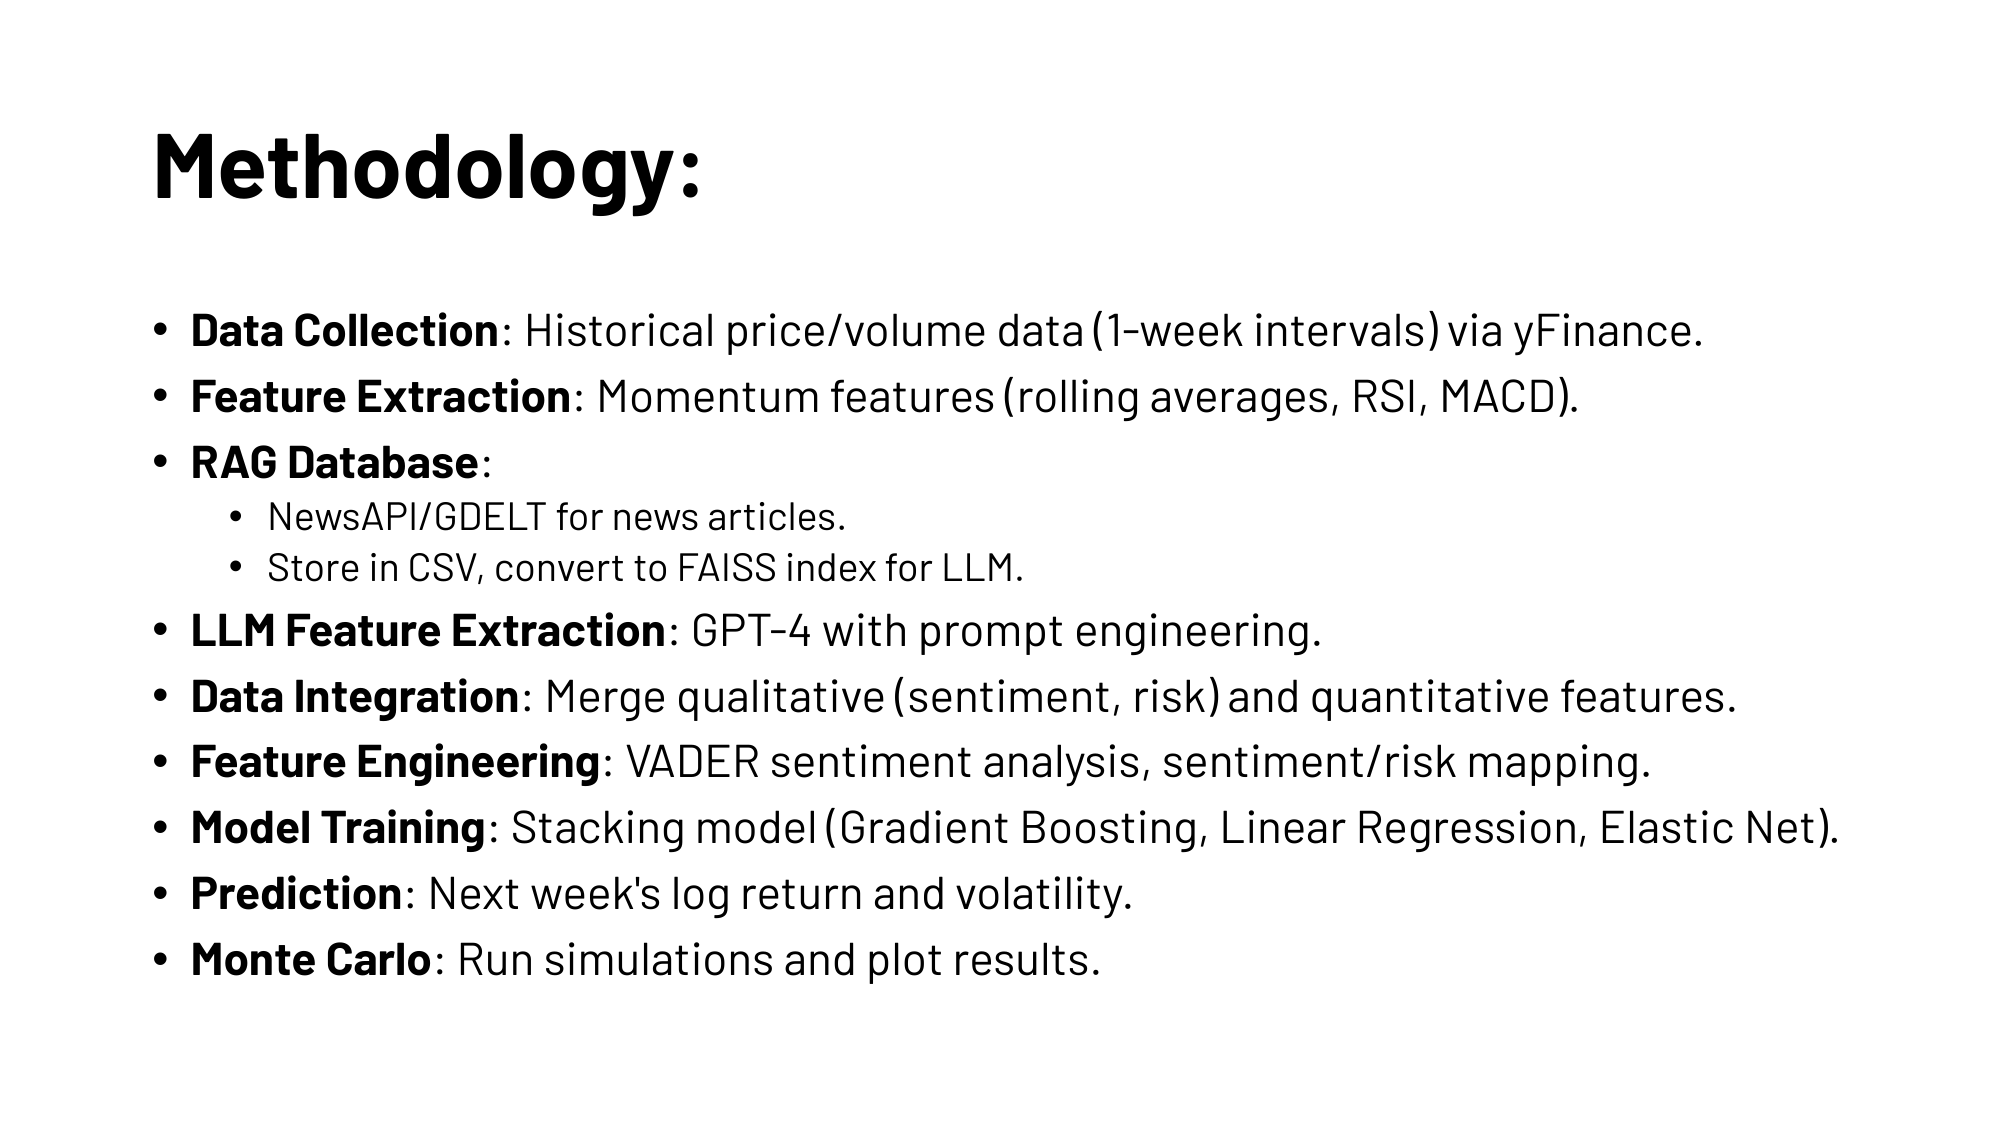

# Methodology:
Data Collection: Historical price/volume data (1-week intervals) via yFinance.
Feature Extraction: Momentum features (rolling averages, RSI, MACD).
RAG Database:
NewsAPI/GDELT for news articles.
Store in CSV, convert to FAISS index for LLM.
LLM Feature Extraction: GPT-4 with prompt engineering.
Data Integration: Merge qualitative (sentiment, risk) and quantitative features.
Feature Engineering: VADER sentiment analysis, sentiment/risk mapping.
Model Training: Stacking model (Gradient Boosting, Linear Regression, Elastic Net).
Prediction: Next week's log return and volatility.
Monte Carlo: Run simulations and plot results.